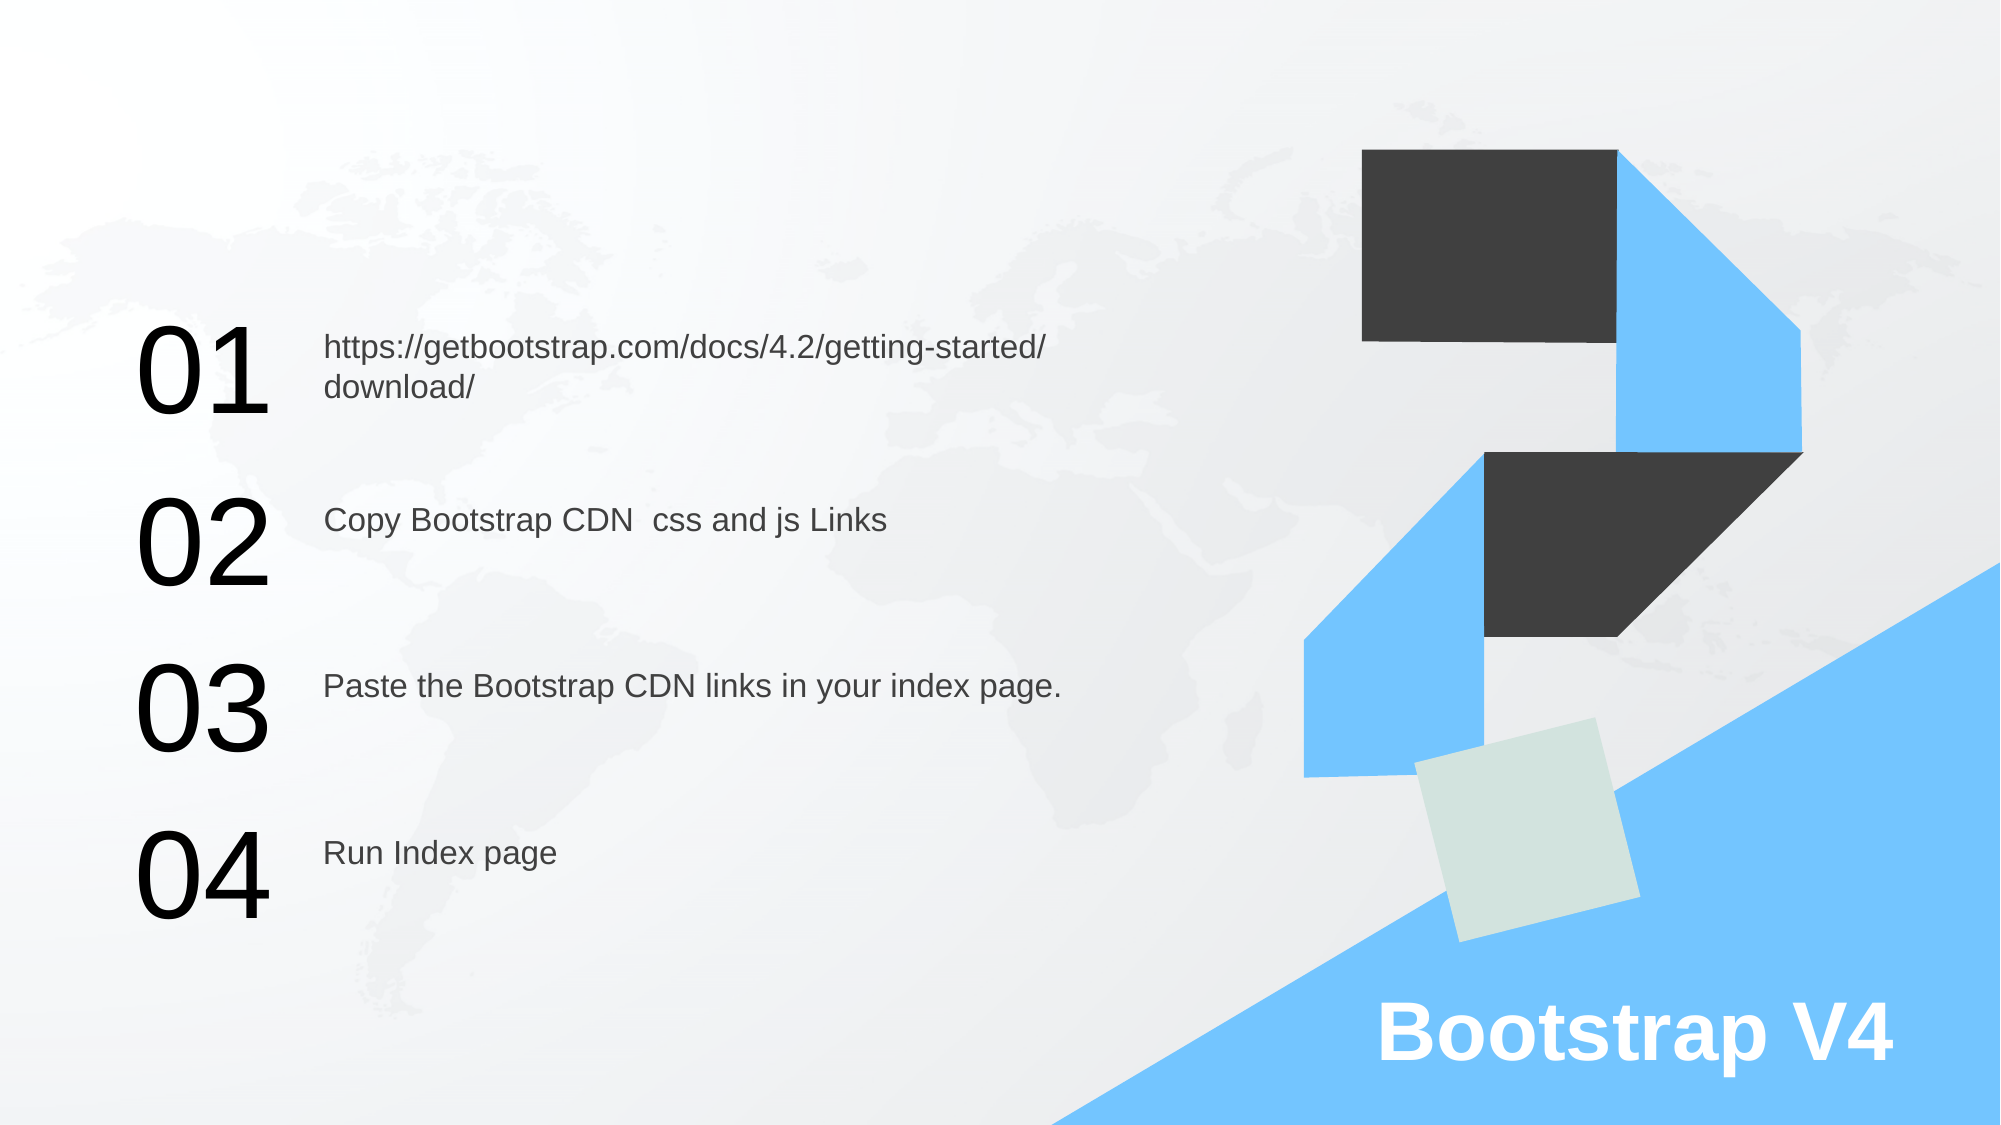

01
https://getbootstrap.com/docs/4.2/getting-started/download/
02
Copy Bootstrap CDN  css and js Links
03
Paste the Bootstrap CDN links in your index page.
04
Run Index page

Bootstrap V4